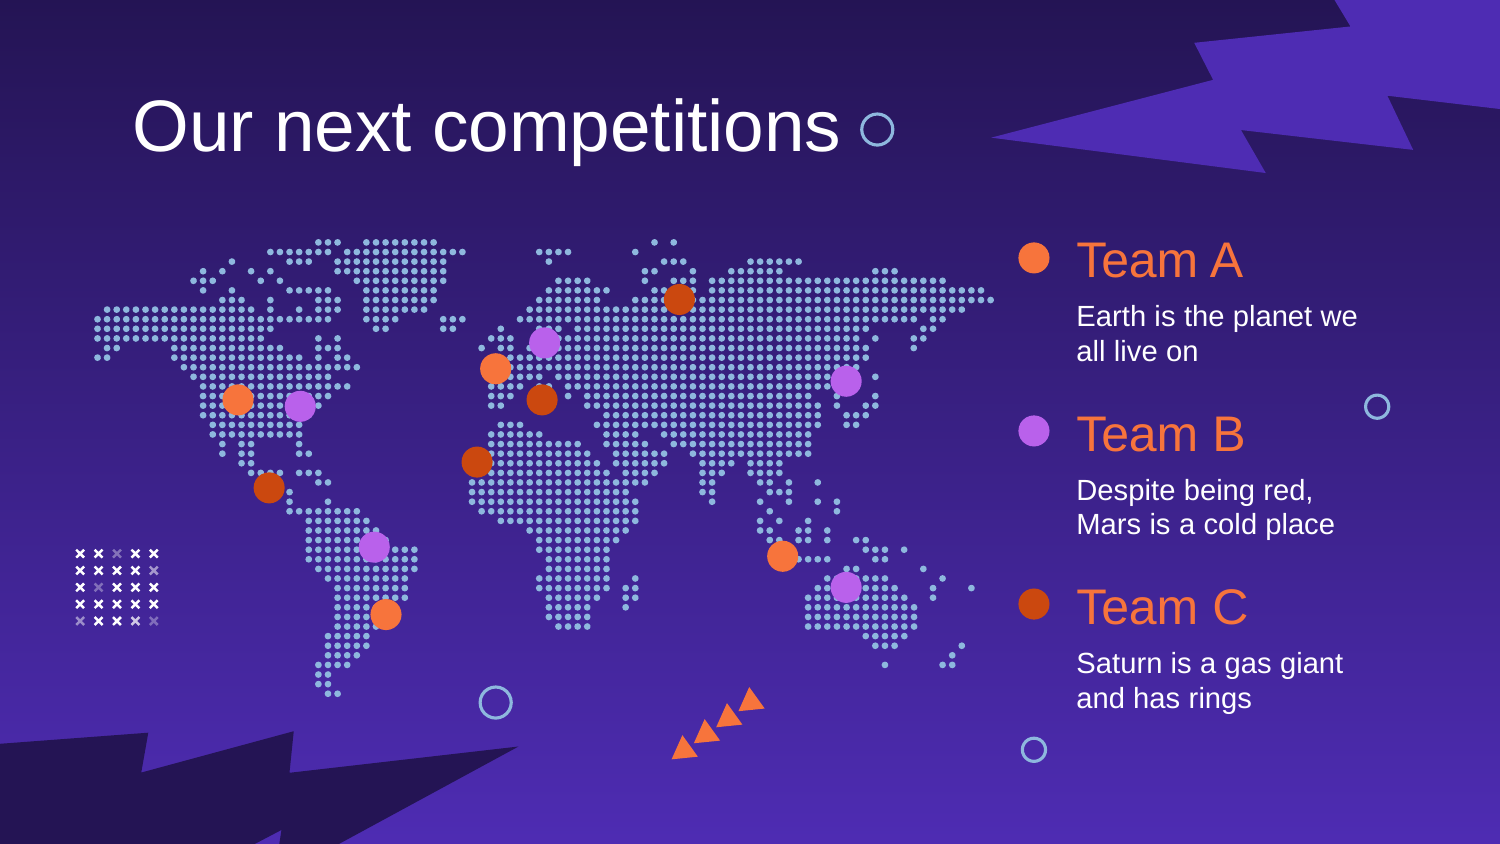

# Our next competitions

Team A

Earth is the planet we all live on

Team B

Despite being red, Mars is a cold place

Team C

Saturn is a gas giant and has rings